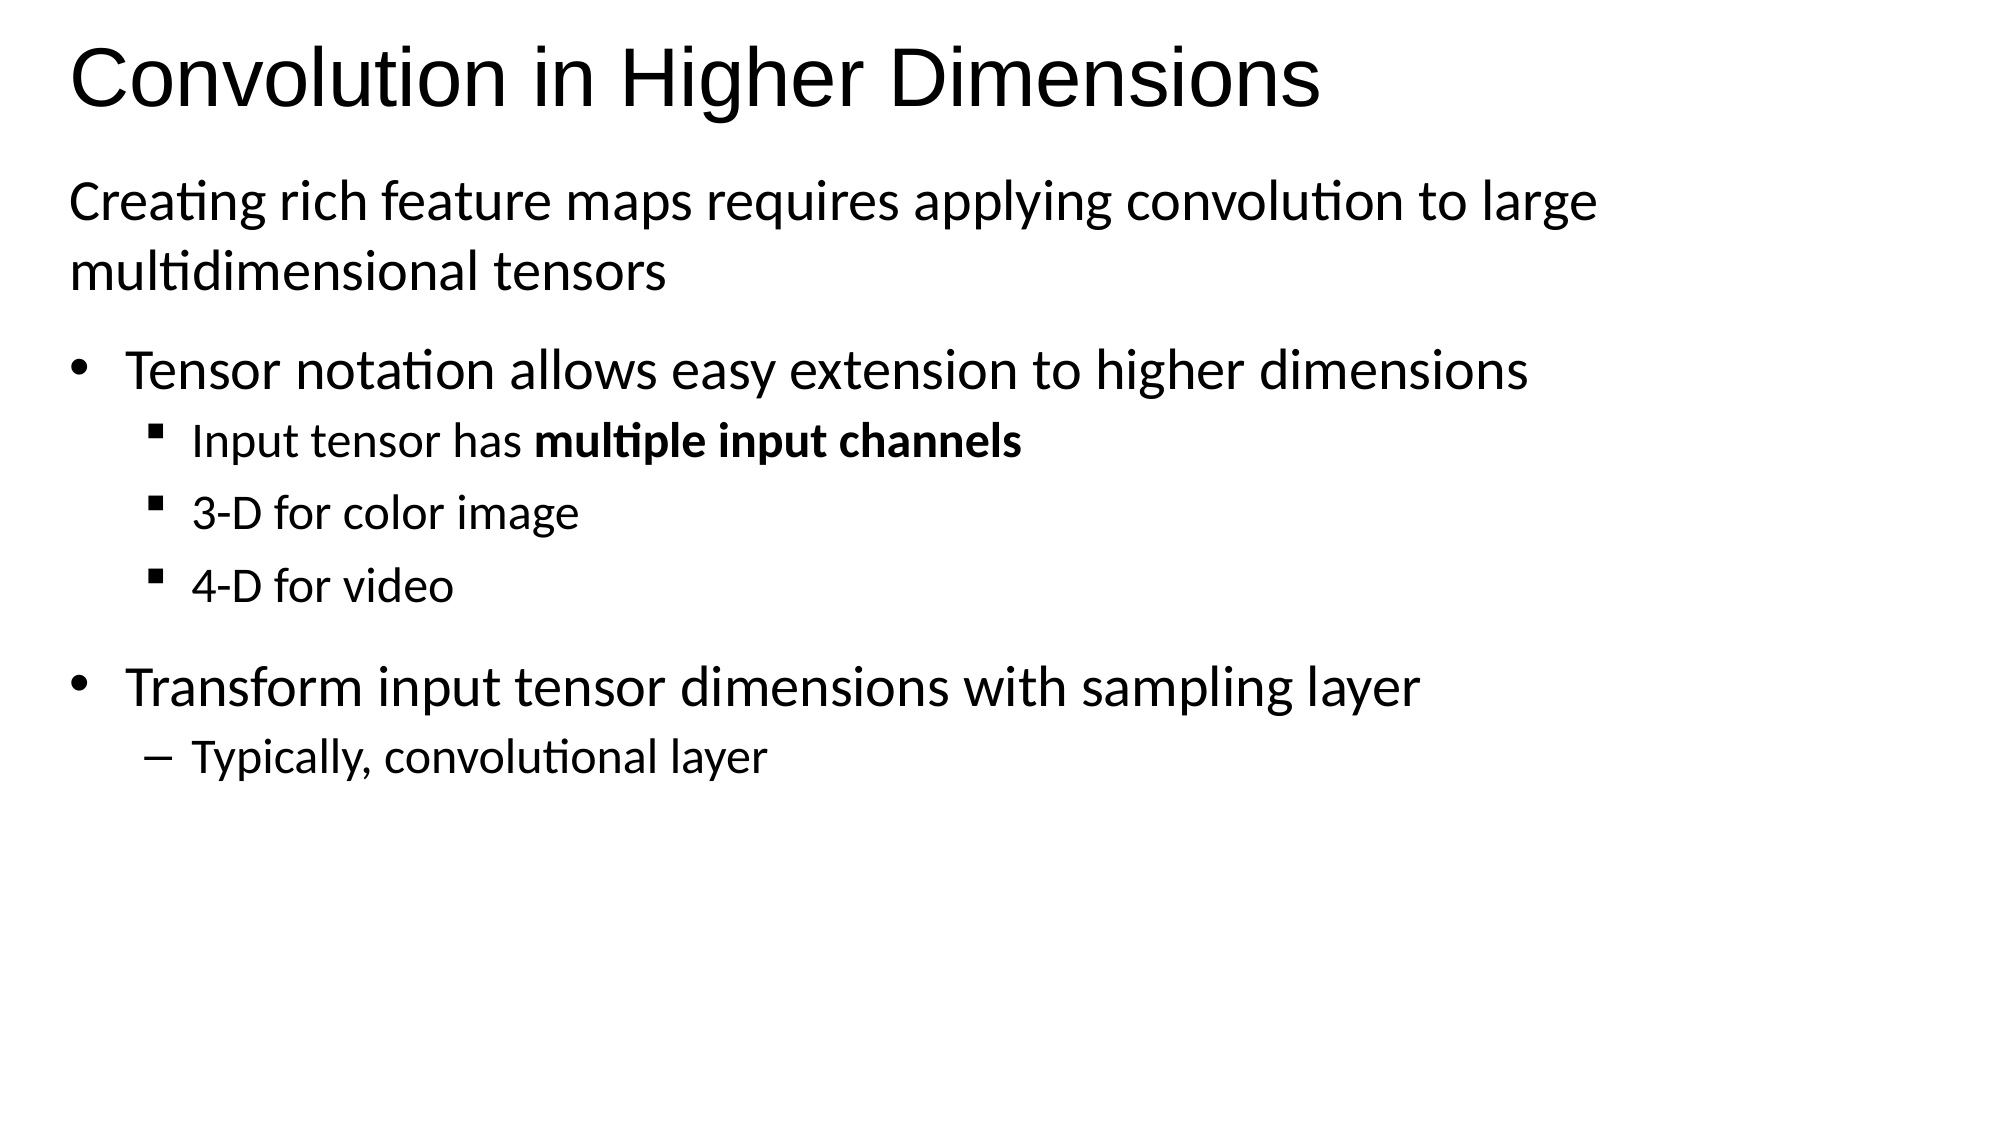

# Convolution in Higher Dimensions
Creating rich feature maps requires applying convolution to large multidimensional tensors
Tensor notation allows easy extension to higher dimensions
Input tensor has multiple input channels
3-D for color image
4-D for video
Transform input tensor dimensions with sampling layer
Typically, convolutional layer